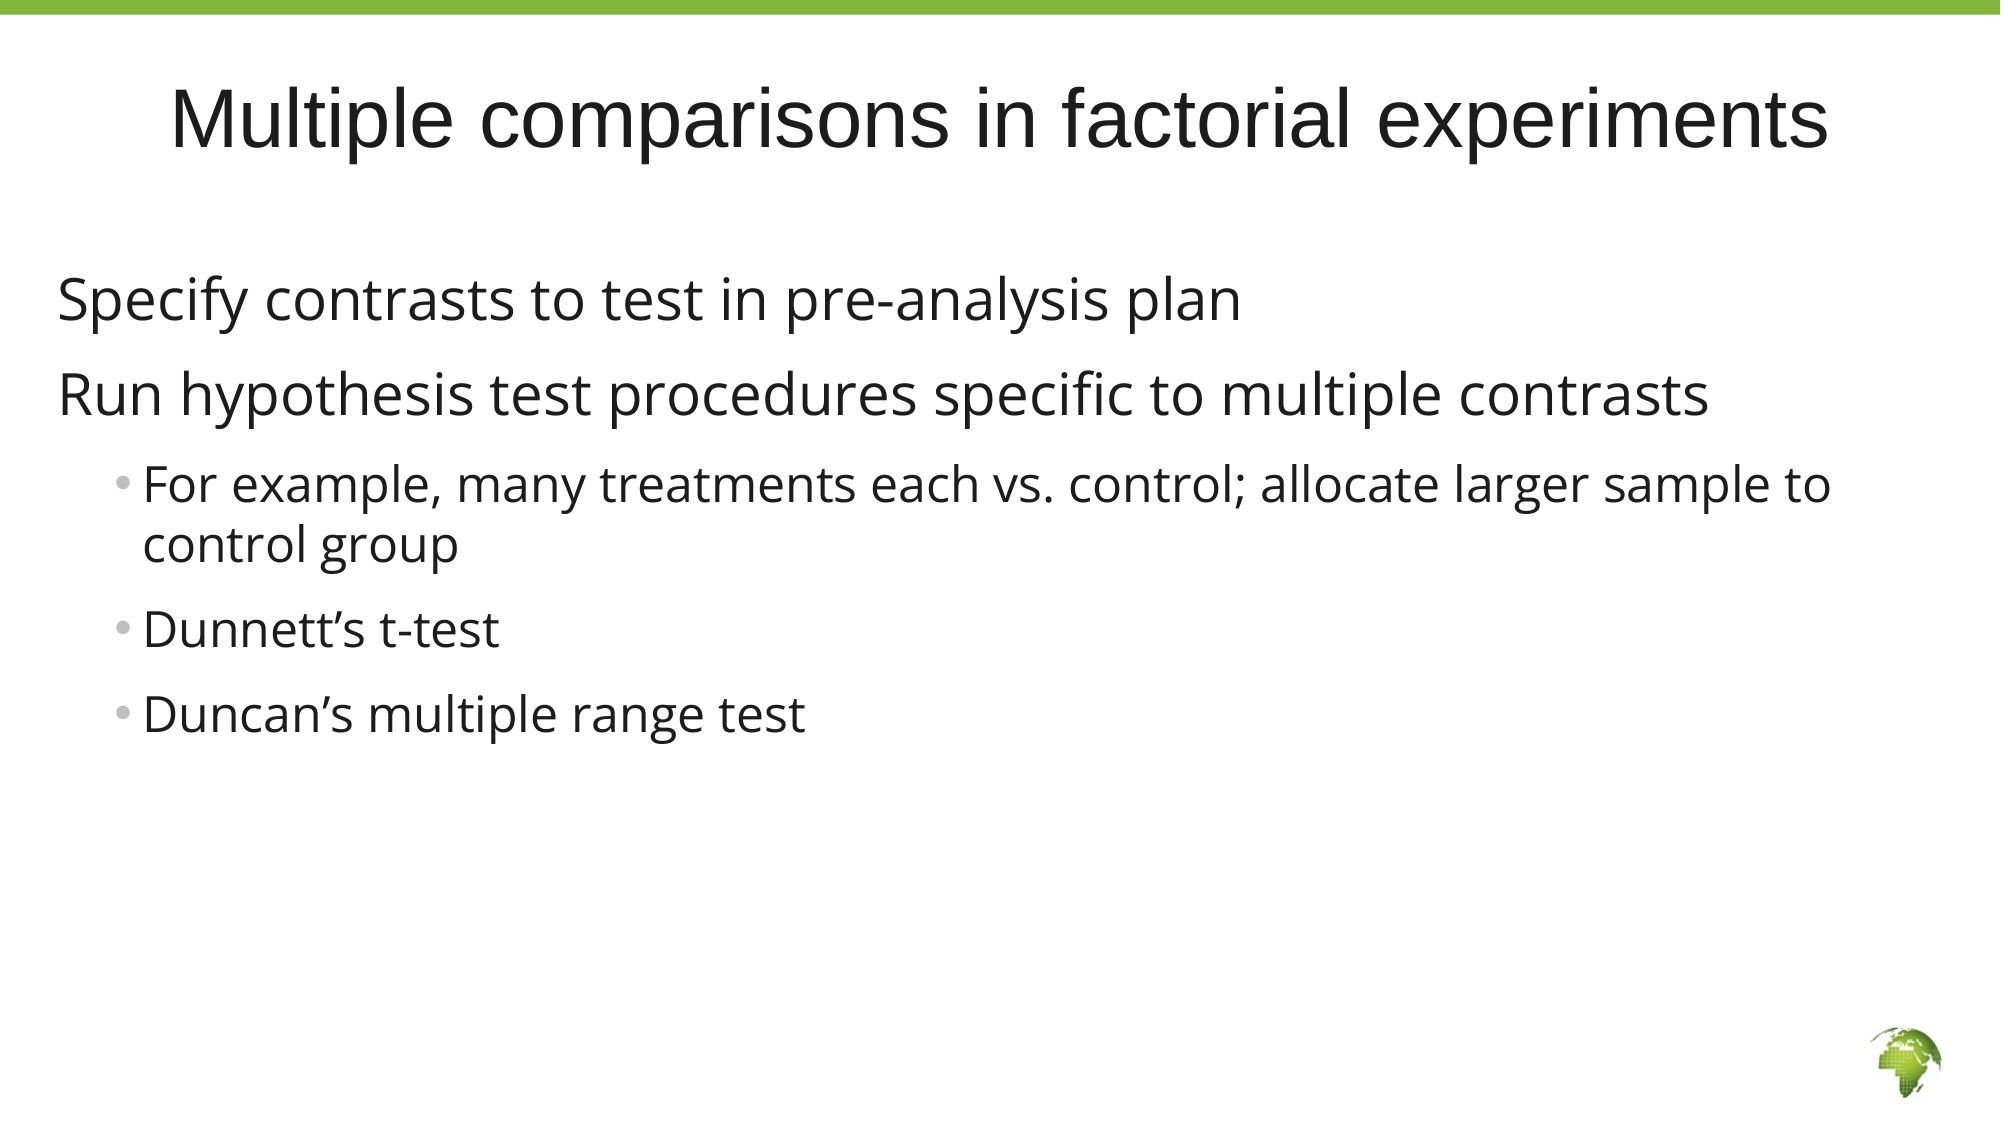

43
# Multiple comparisons in factorial experiments
Specify contrasts to test in pre-analysis plan
Run hypothesis test procedures specific to multiple contrasts
For example, many treatments each vs. control; allocate larger sample to control group
Dunnett’s t-test
Duncan’s multiple range test